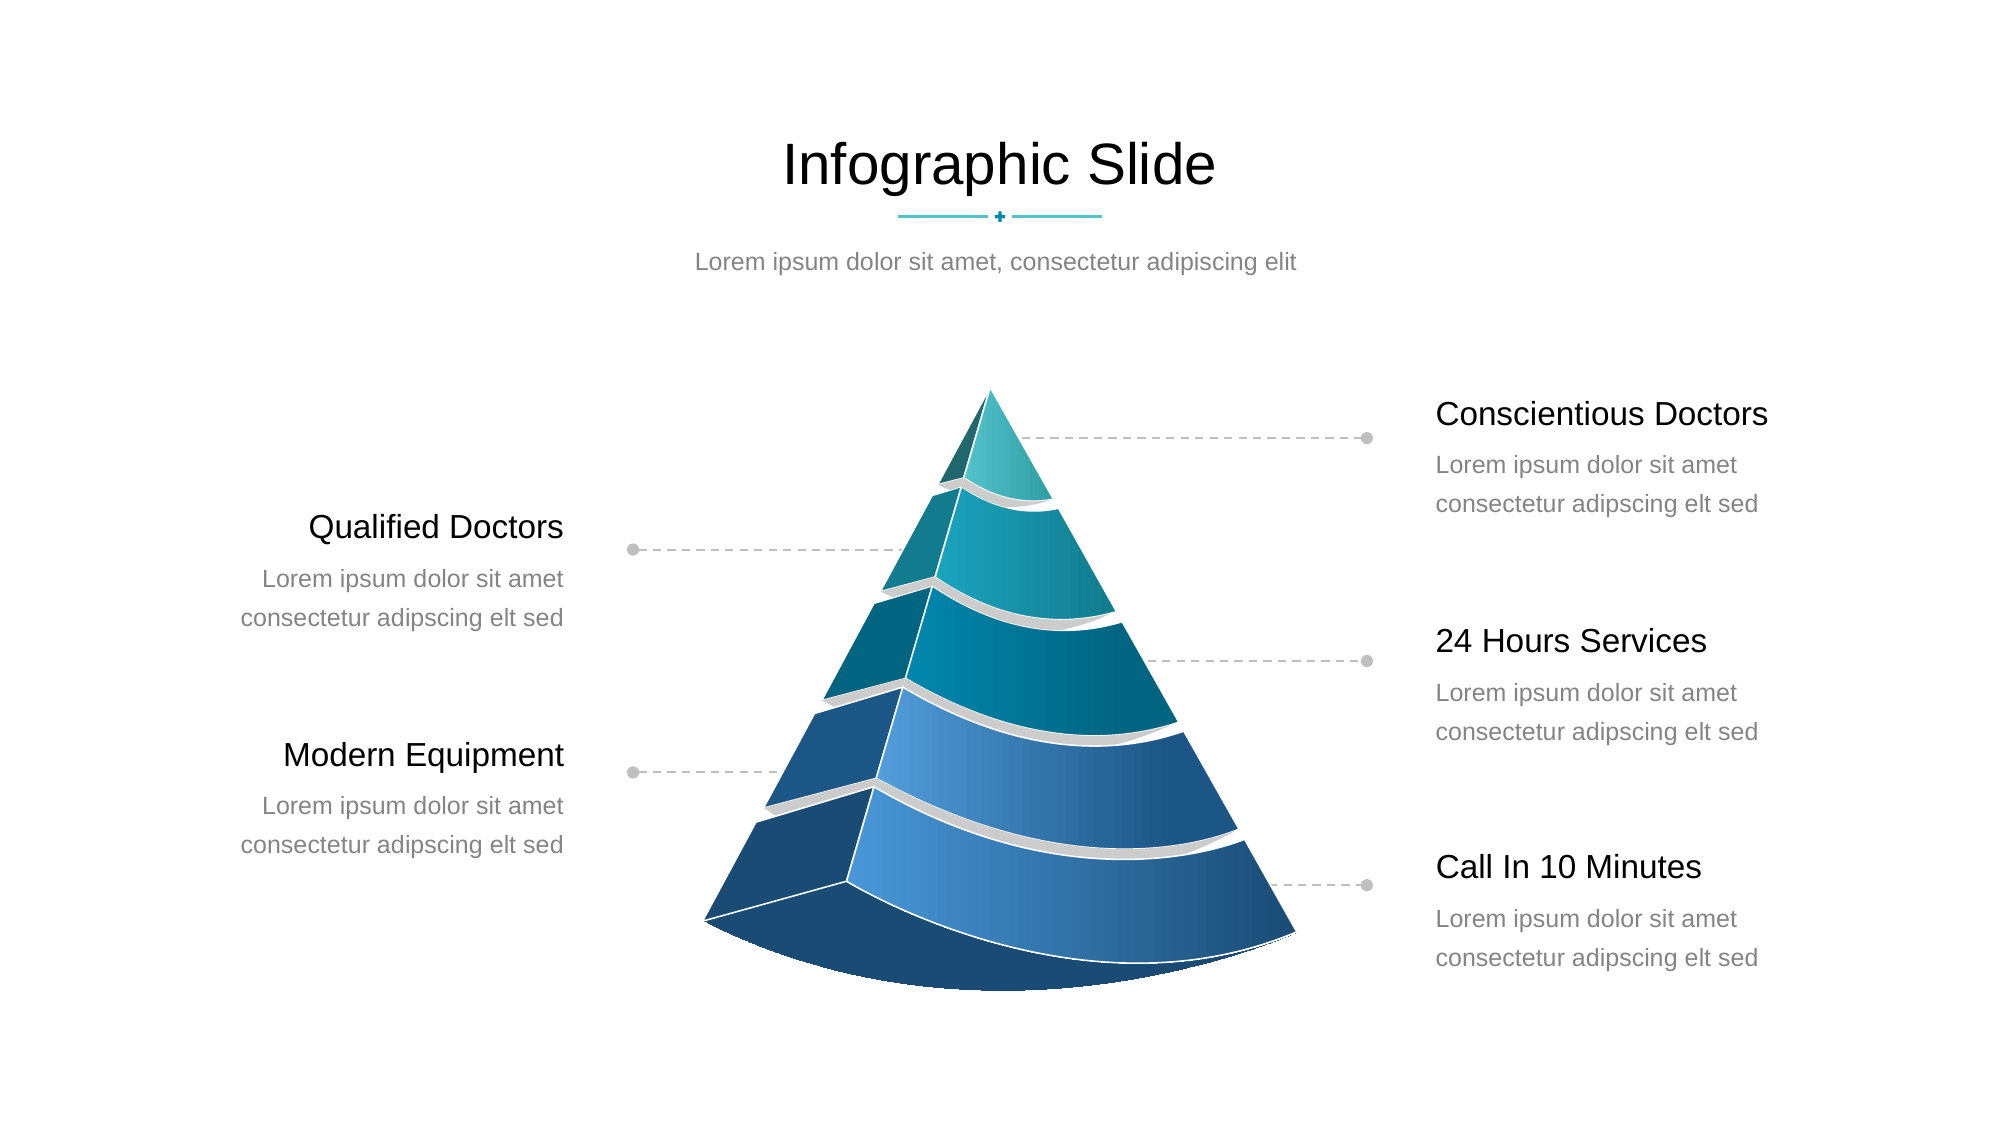

Infographic Slide

Lorem ipsum dolor sit amet, consectetur adipiscing elit
Conscientious Doctors
Lorem ipsum dolor sit amet consectetur adipscing elt sed

Qualified Doctors
Lorem ipsum dolor sit amet consectetur adipscing elt sed

24 Hours Services
Lorem ipsum dolor sit amet consectetur adipscing elt sed

Modern Equipment
Lorem ipsum dolor sit amet consectetur adipscing elt sed

Call In 10 Minutes
Lorem ipsum dolor sit amet consectetur adipscing elt sed